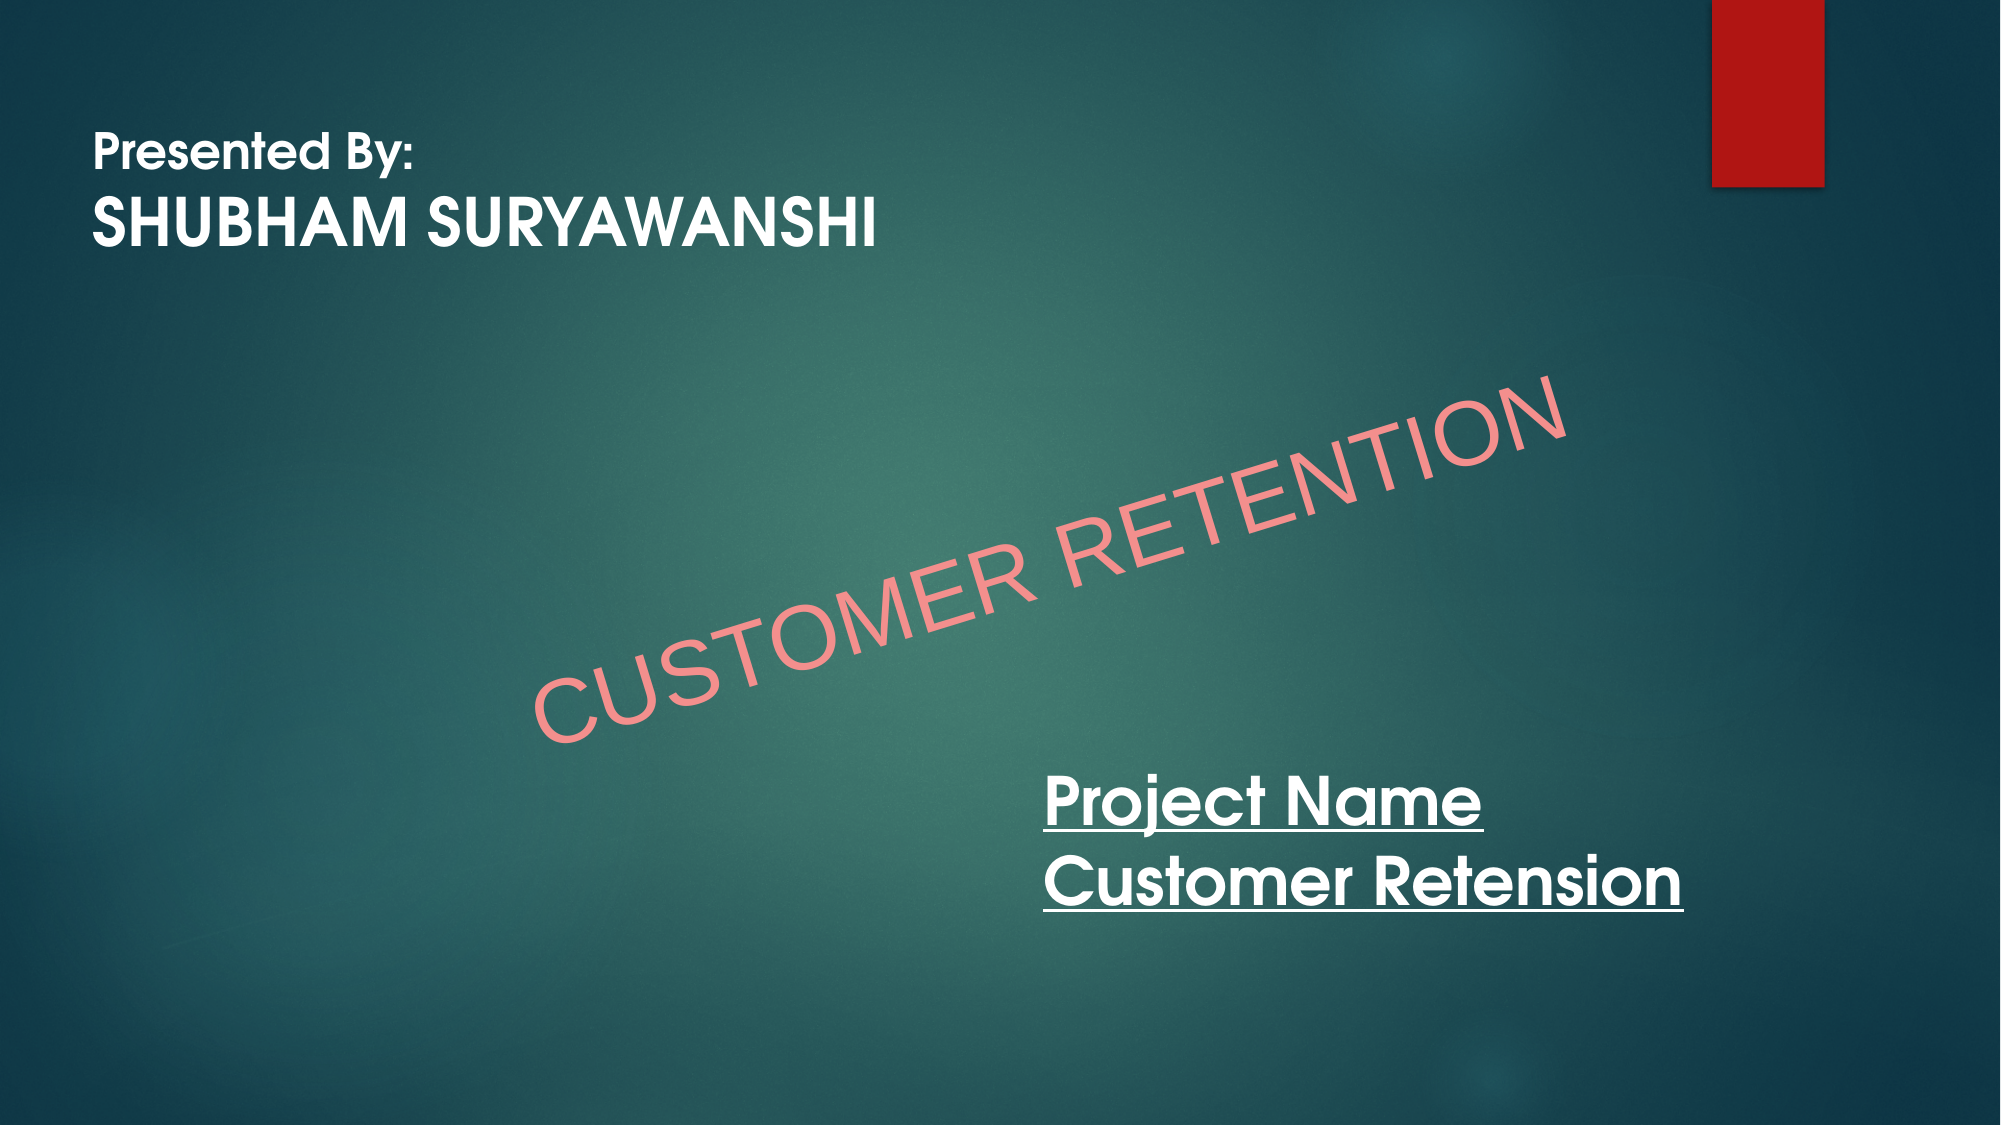

Presented By:
SHUBHAM SURYAWANSHI
Project Name
Customer Retension